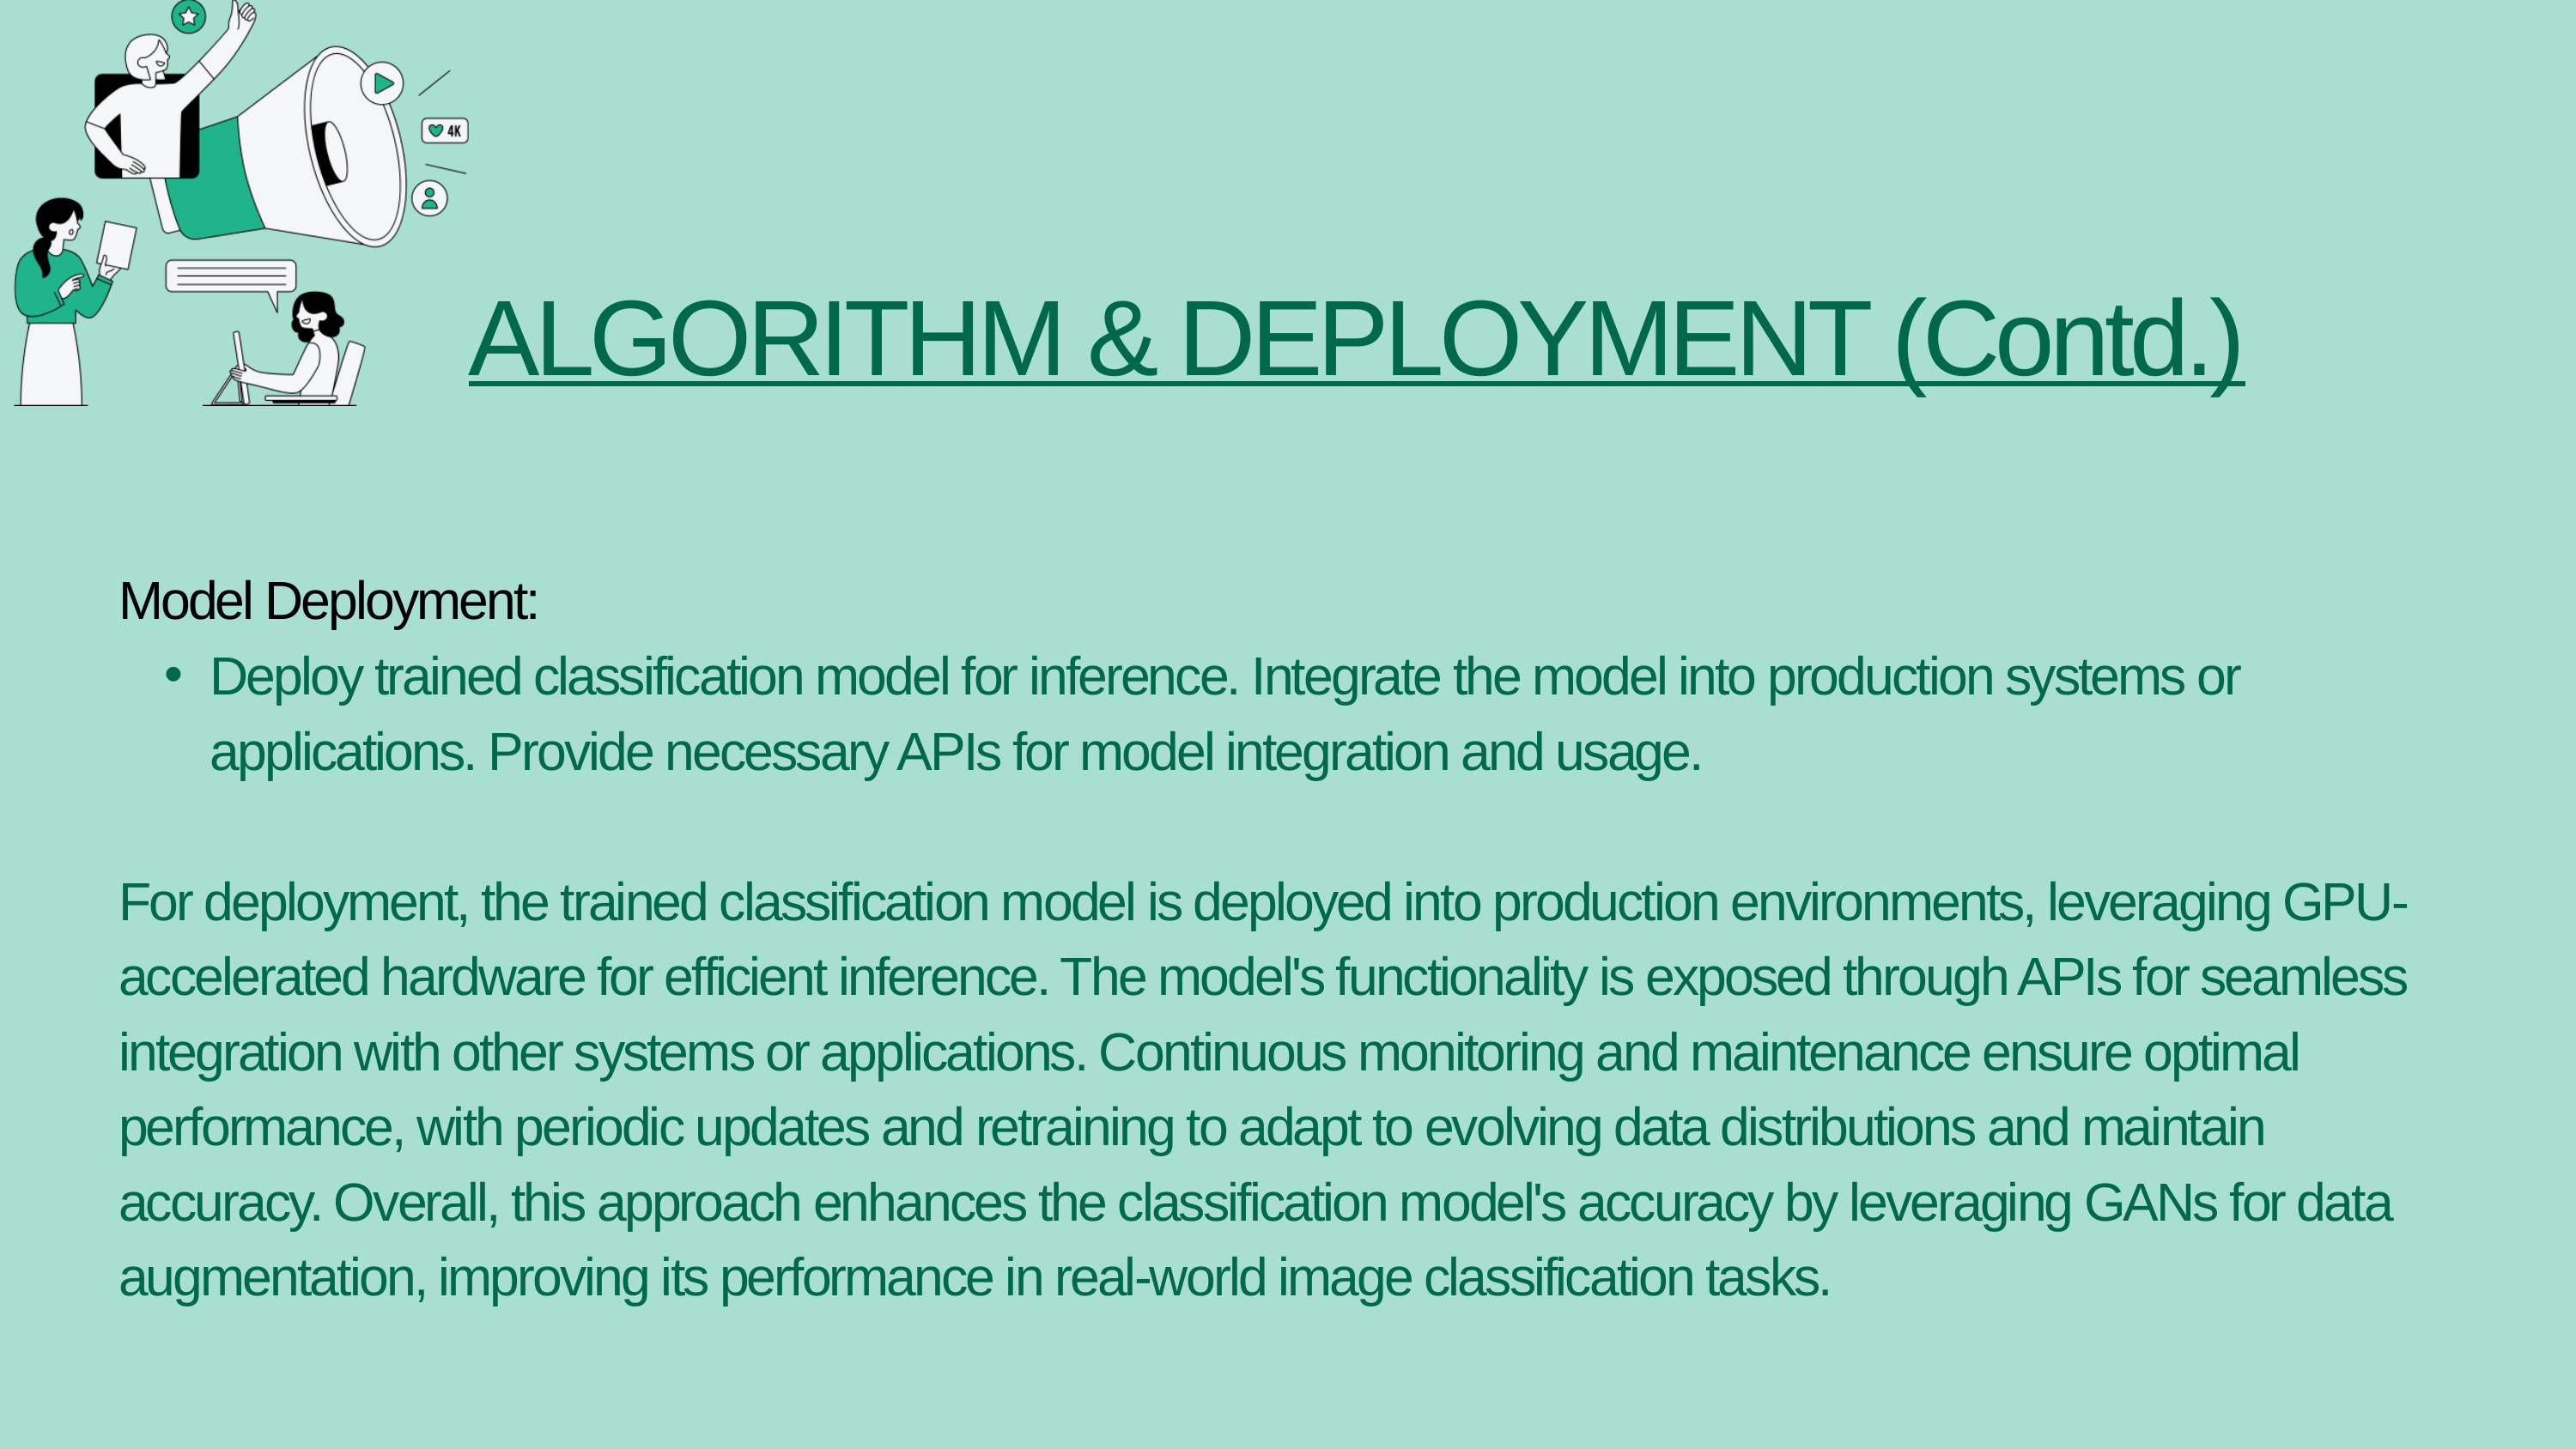

ALGORITHM & DEPLOYMENT (Contd.)
Model Deployment:
Deploy trained classification model for inference. Integrate the model into production systems or applications. Provide necessary APIs for model integration and usage.

For deployment, the trained classification model is deployed into production environments, leveraging GPU-accelerated hardware for efficient inference. The model's functionality is exposed through APIs for seamless integration with other systems or applications. Continuous monitoring and maintenance ensure optimal performance, with periodic updates and retraining to adapt to evolving data distributions and maintain accuracy. Overall, this approach enhances the classification model's accuracy by leveraging GANs for data augmentation, improving its performance in real-world image classification tasks.